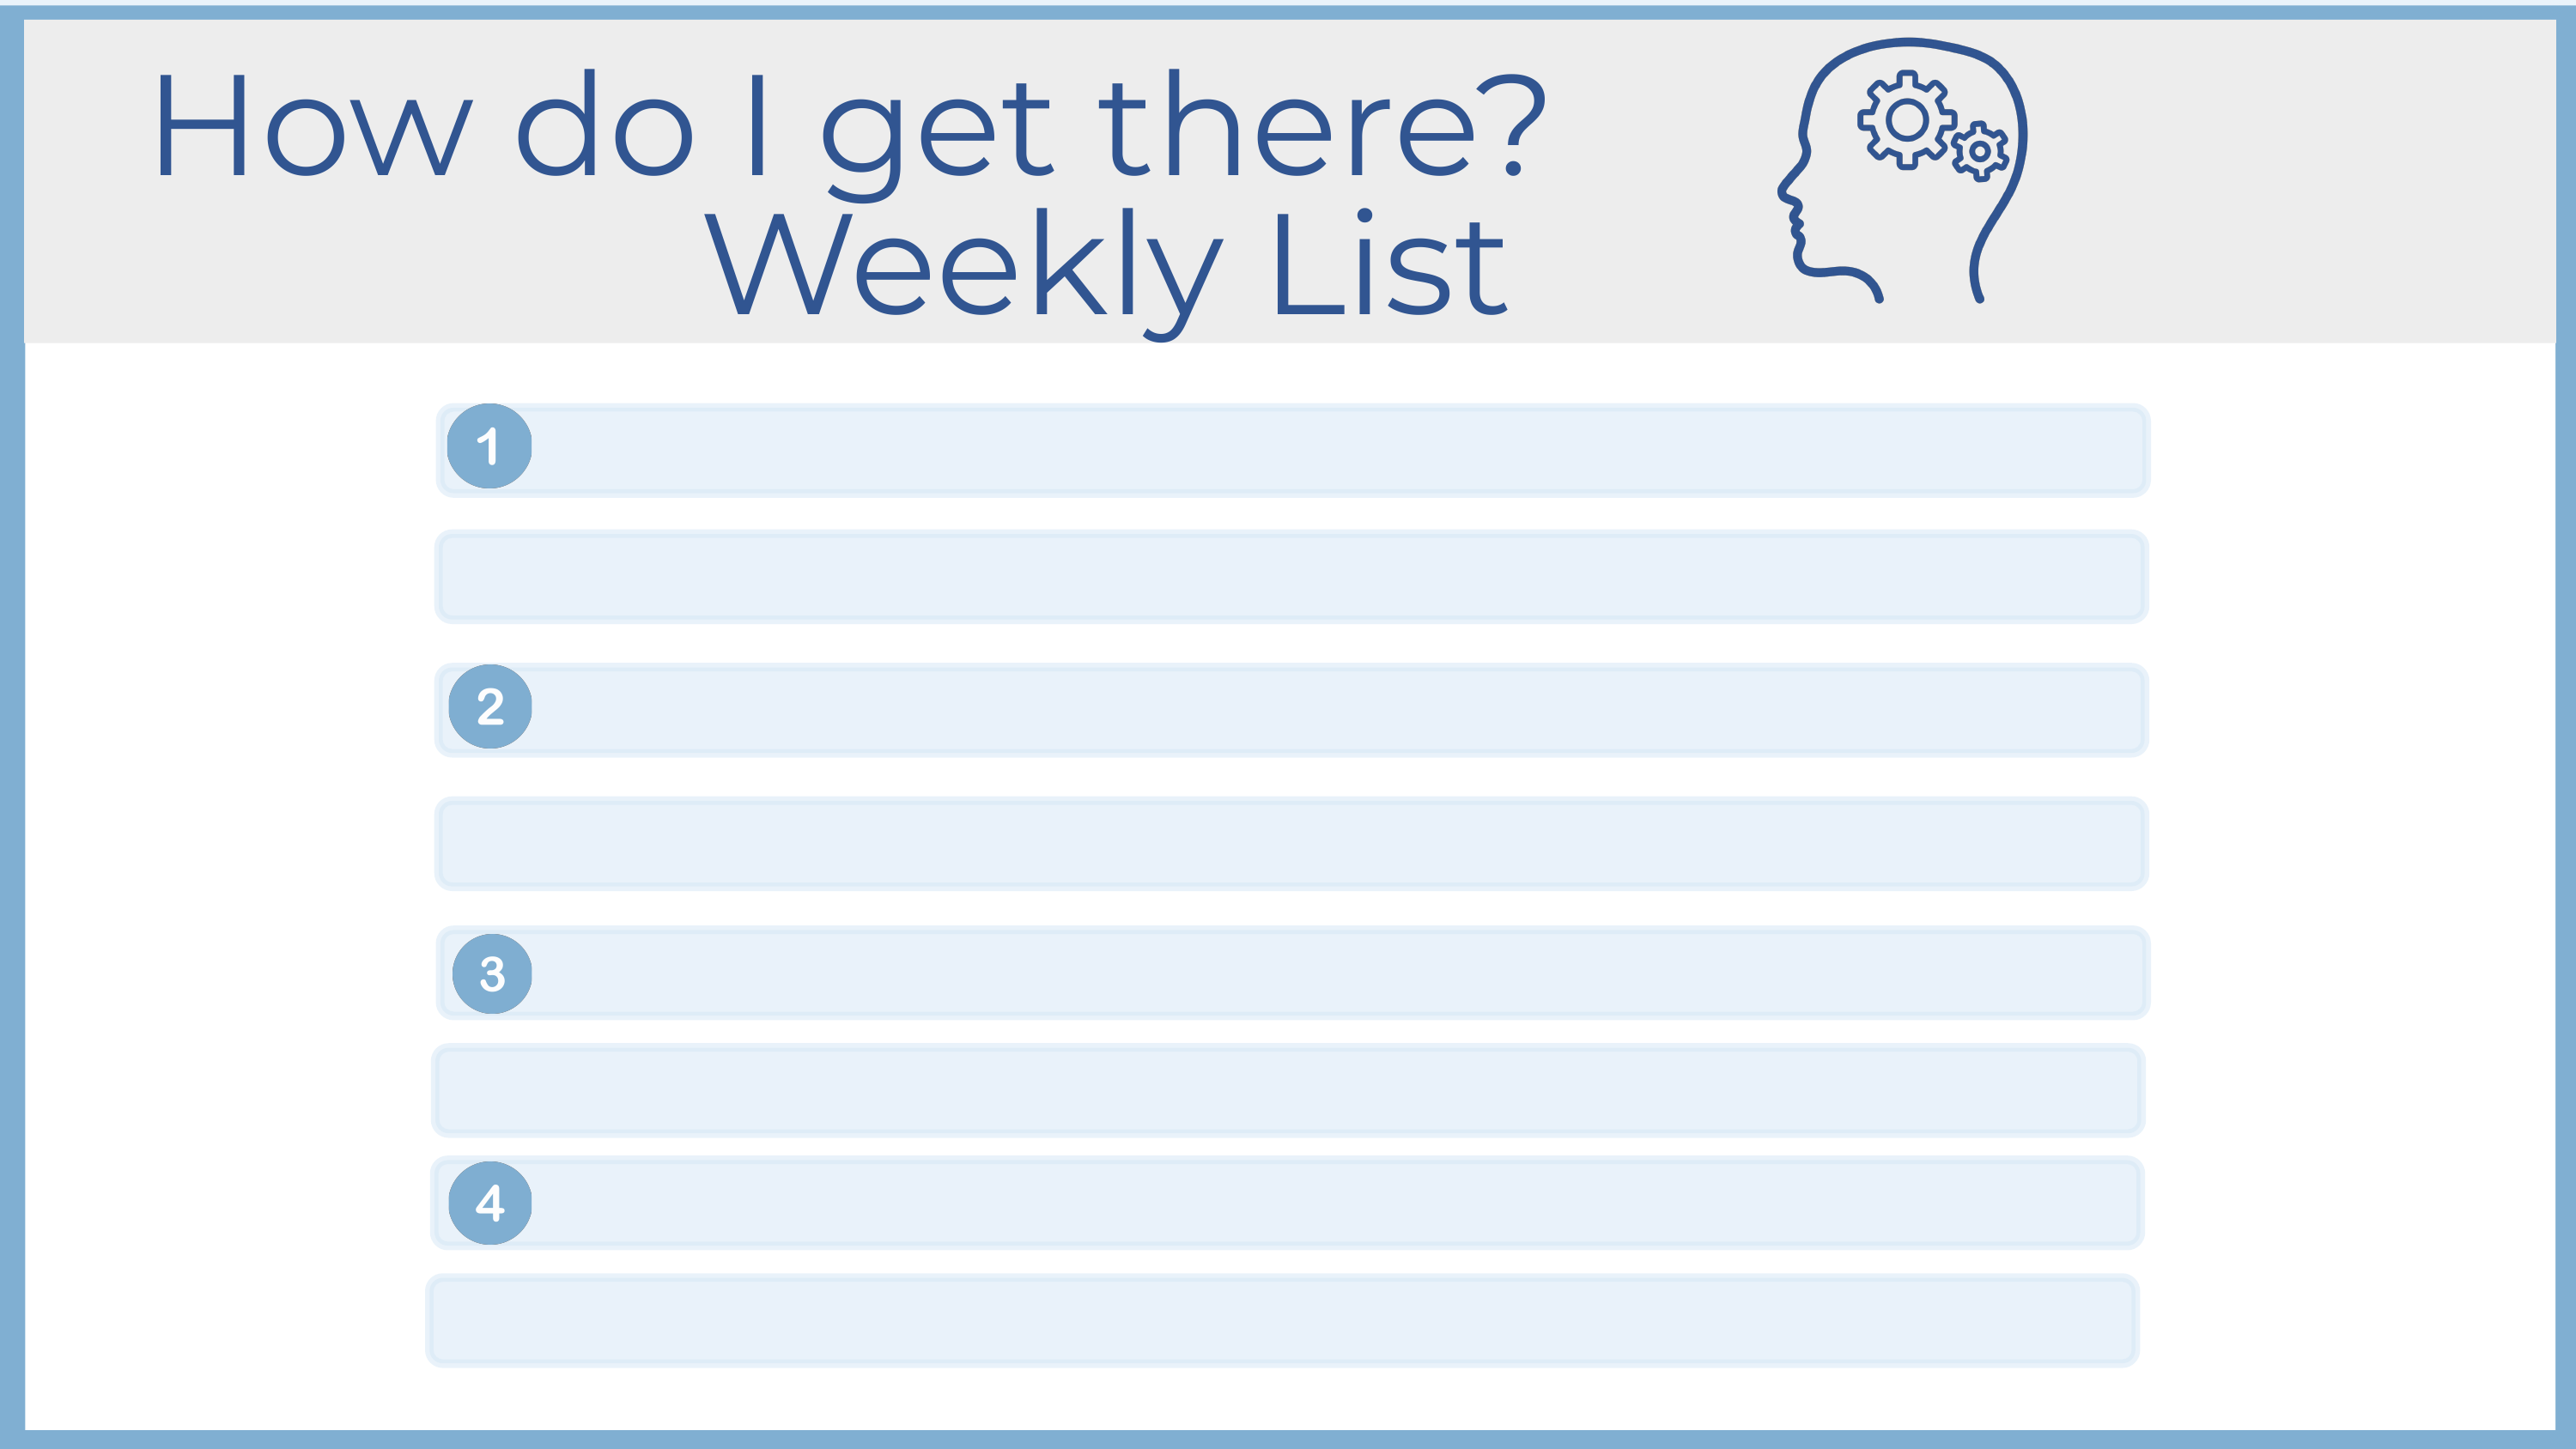

How do I get there?

Weekly List